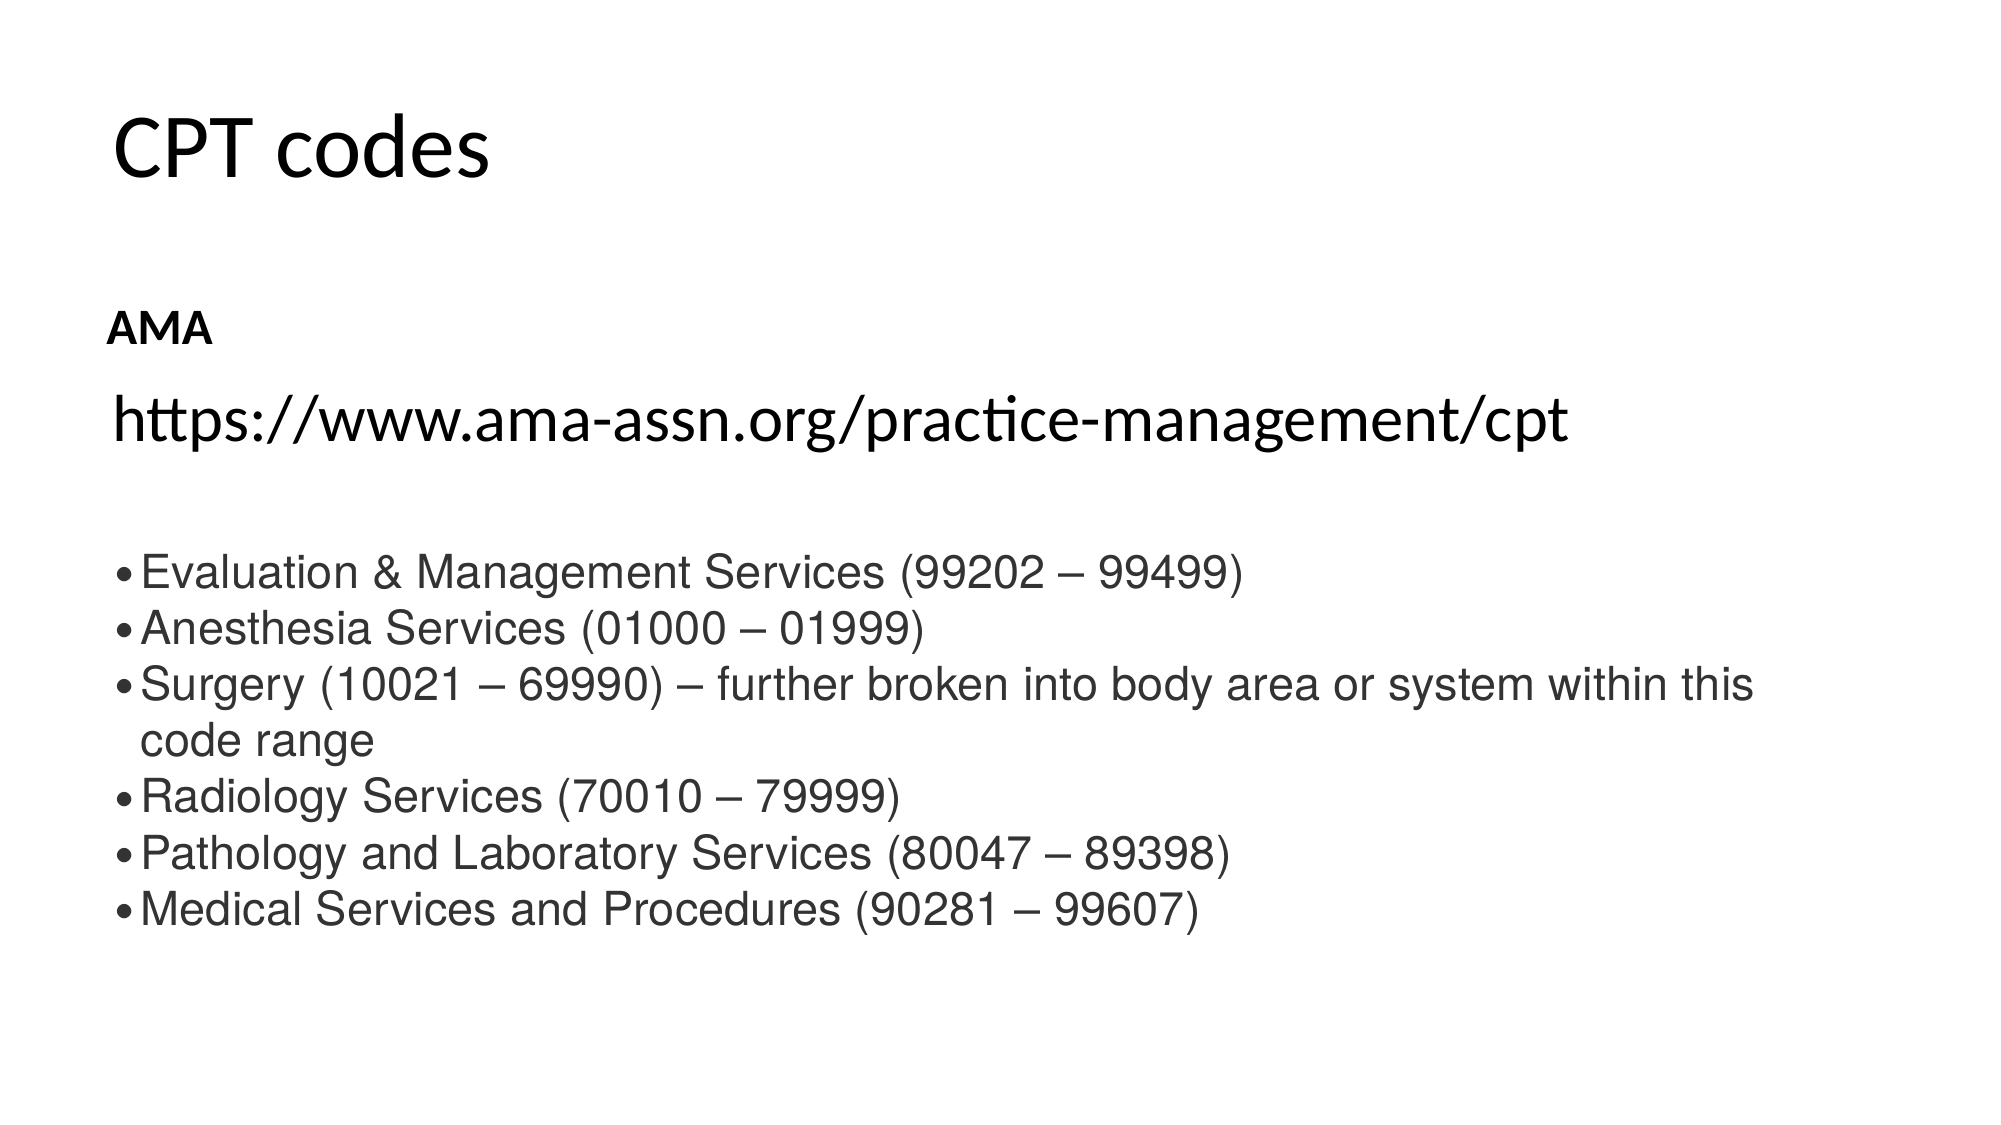

# CPT codes
AMA
https://www.ama-assn.org/practice-management/cpt
Evaluation & Management Services (99202 – 99499)
Anesthesia Services (01000 – 01999)
Surgery (10021 – 69990) – further broken into body area or system within this code range
Radiology Services (70010 – 79999)
Pathology and Laboratory Services (80047 – 89398)
Medical Services and Procedures (90281 – 99607)